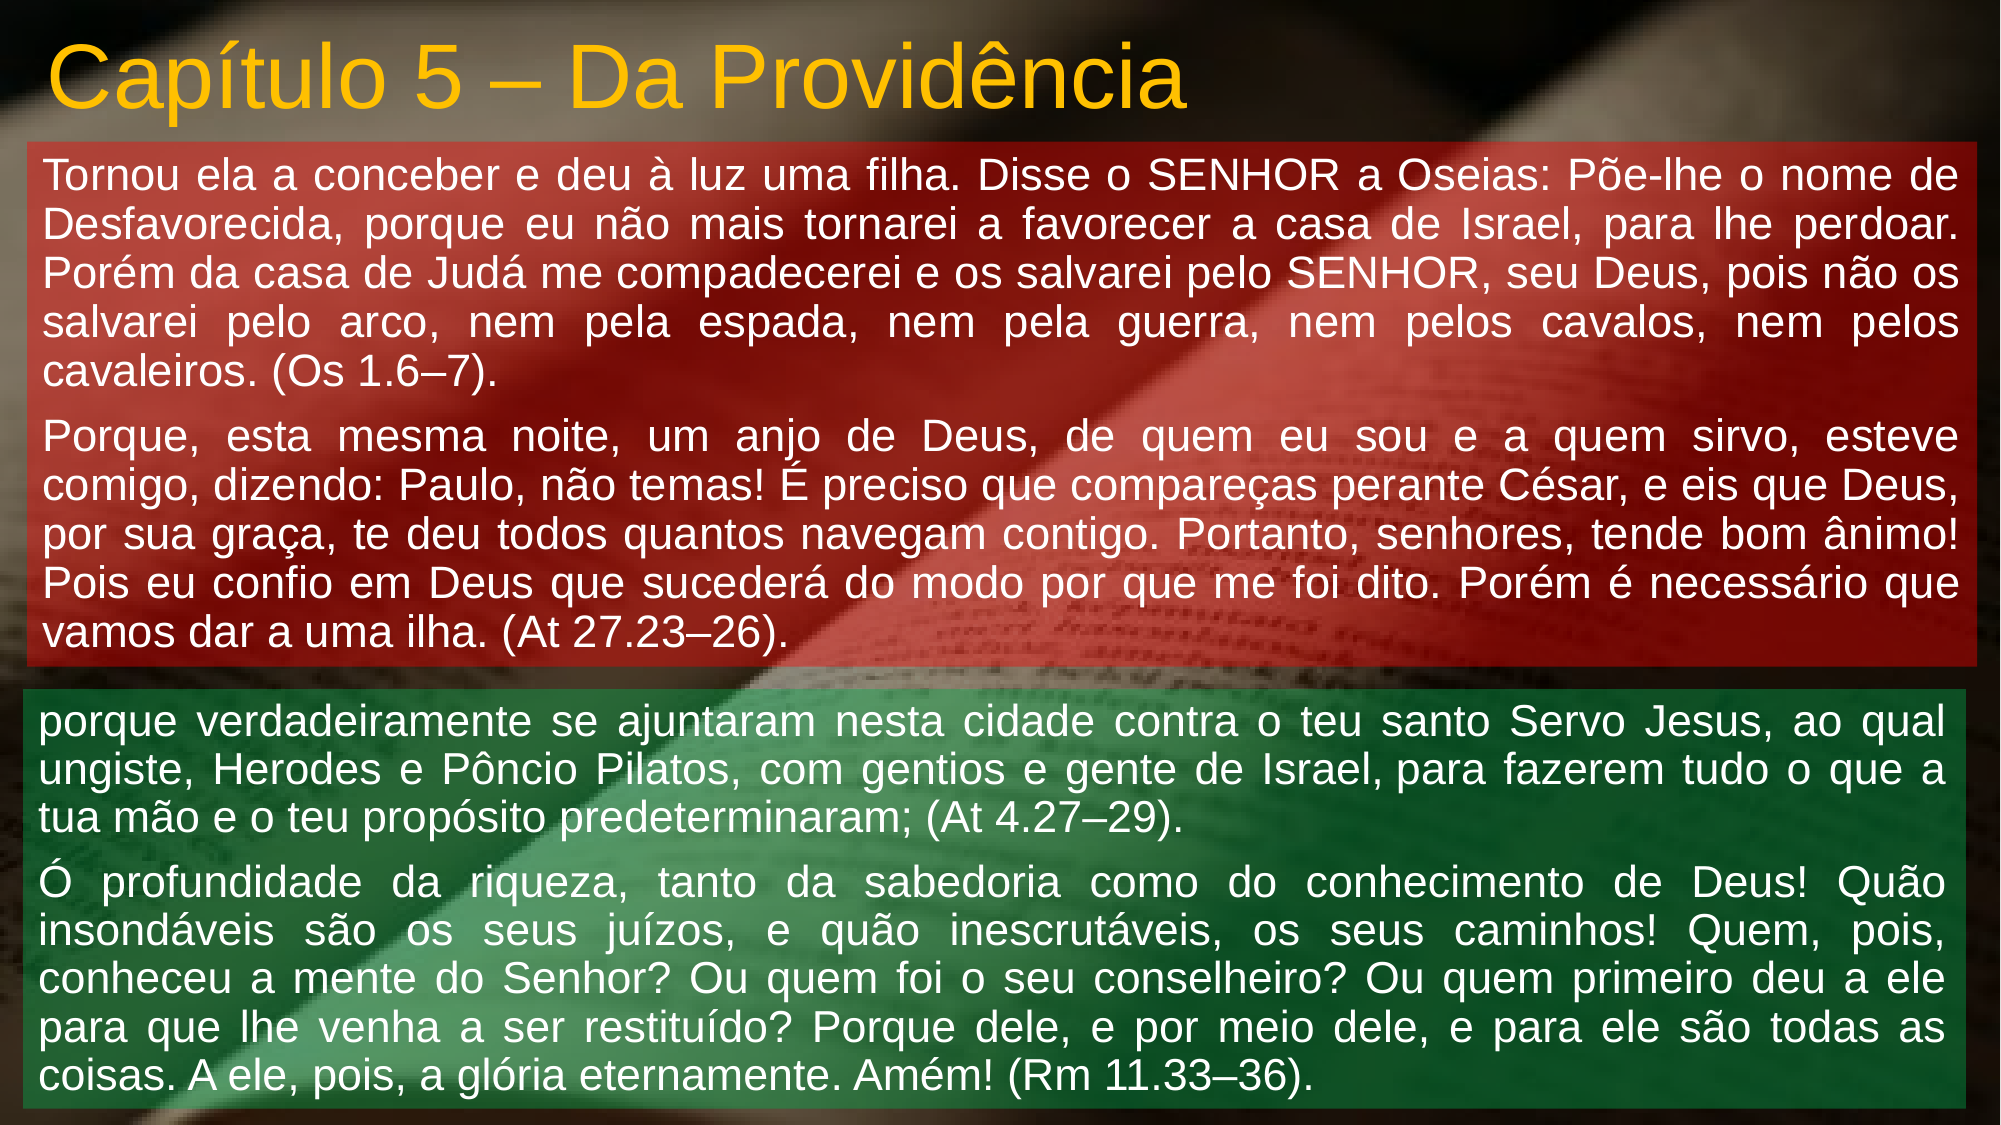

# Capítulo 5 – Da Providência
Tornou ela a conceber e deu à luz uma filha. Disse o SENHOR a Oseias: Põe-lhe o nome de Desfavorecida, porque eu não mais tornarei a favorecer a casa de Israel, para lhe perdoar. Porém da casa de Judá me compadecerei e os salvarei pelo SENHOR, seu Deus, pois não os salvarei pelo arco, nem pela espada, nem pela guerra, nem pelos cavalos, nem pelos cavaleiros. (Os 1.6–7).
Porque, esta mesma noite, um anjo de Deus, de quem eu sou e a quem sirvo, esteve comigo, dizendo: Paulo, não temas! É preciso que compareças perante César, e eis que Deus, por sua graça, te deu todos quantos navegam contigo. Portanto, senhores, tende bom ânimo! Pois eu confio em Deus que sucederá do modo por que me foi dito. Porém é necessário que vamos dar a uma ilha. (At 27.23–26).
porque verdadeiramente se ajuntaram nesta cidade contra o teu santo Servo Jesus, ao qual ungiste, Herodes e Pôncio Pilatos, com gentios e gente de Israel, para fazerem tudo o que a tua mão e o teu propósito predeterminaram; (At 4.27–29).
Ó profundidade da riqueza, tanto da sabedoria como do conhecimento de Deus! Quão insondáveis são os seus juízos, e quão inescrutáveis, os seus caminhos! Quem, pois, conheceu a mente do Senhor? Ou quem foi o seu conselheiro? Ou quem primeiro deu a ele para que lhe venha a ser restituído? Porque dele, e por meio dele, e para ele são todas as coisas. A ele, pois, a glória eternamente. Amém! (Rm 11.33–36).